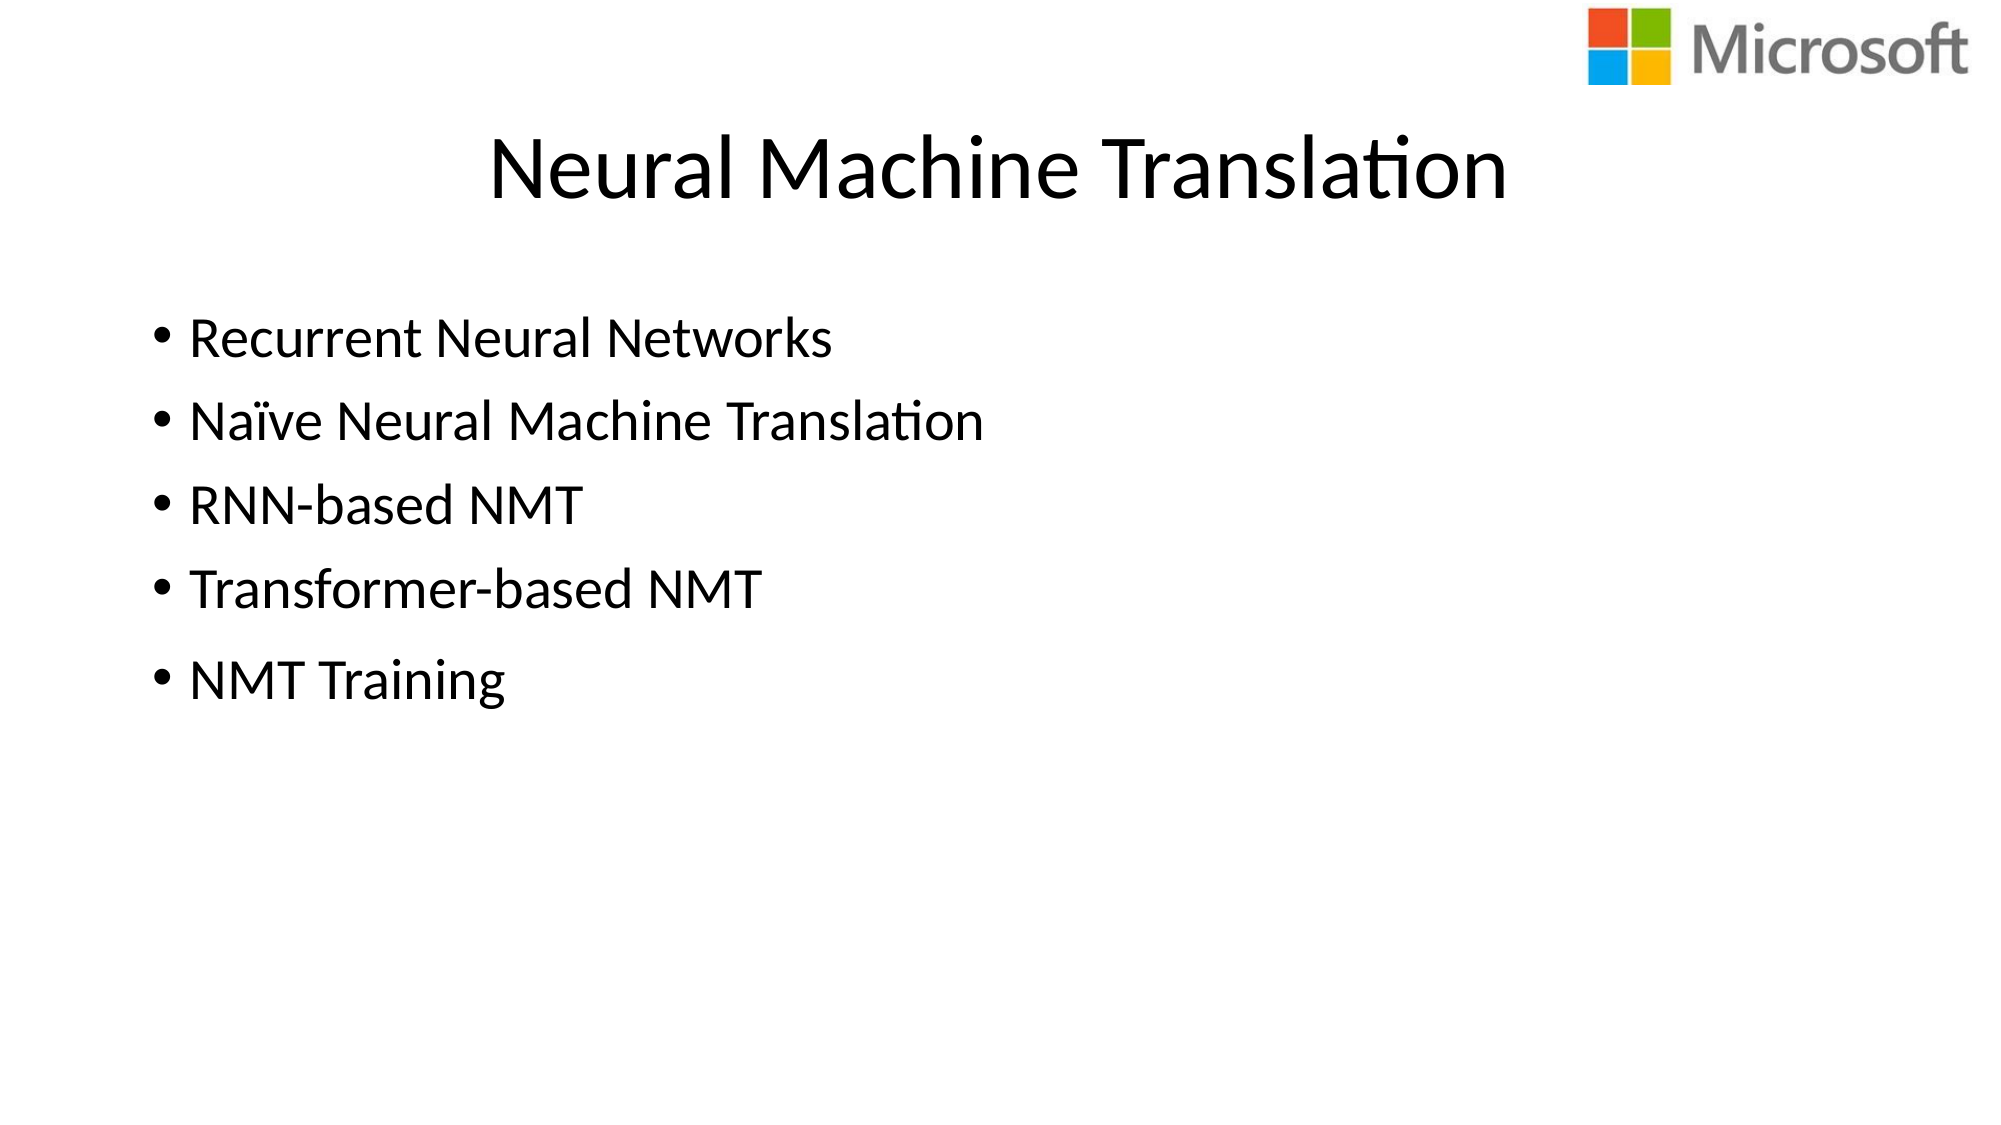

# Neural Machine Translation
Recurrent Neural Networks
Naïve Neural Machine Translation
RNN-based NMT
Transformer-based NMT
NMT Training